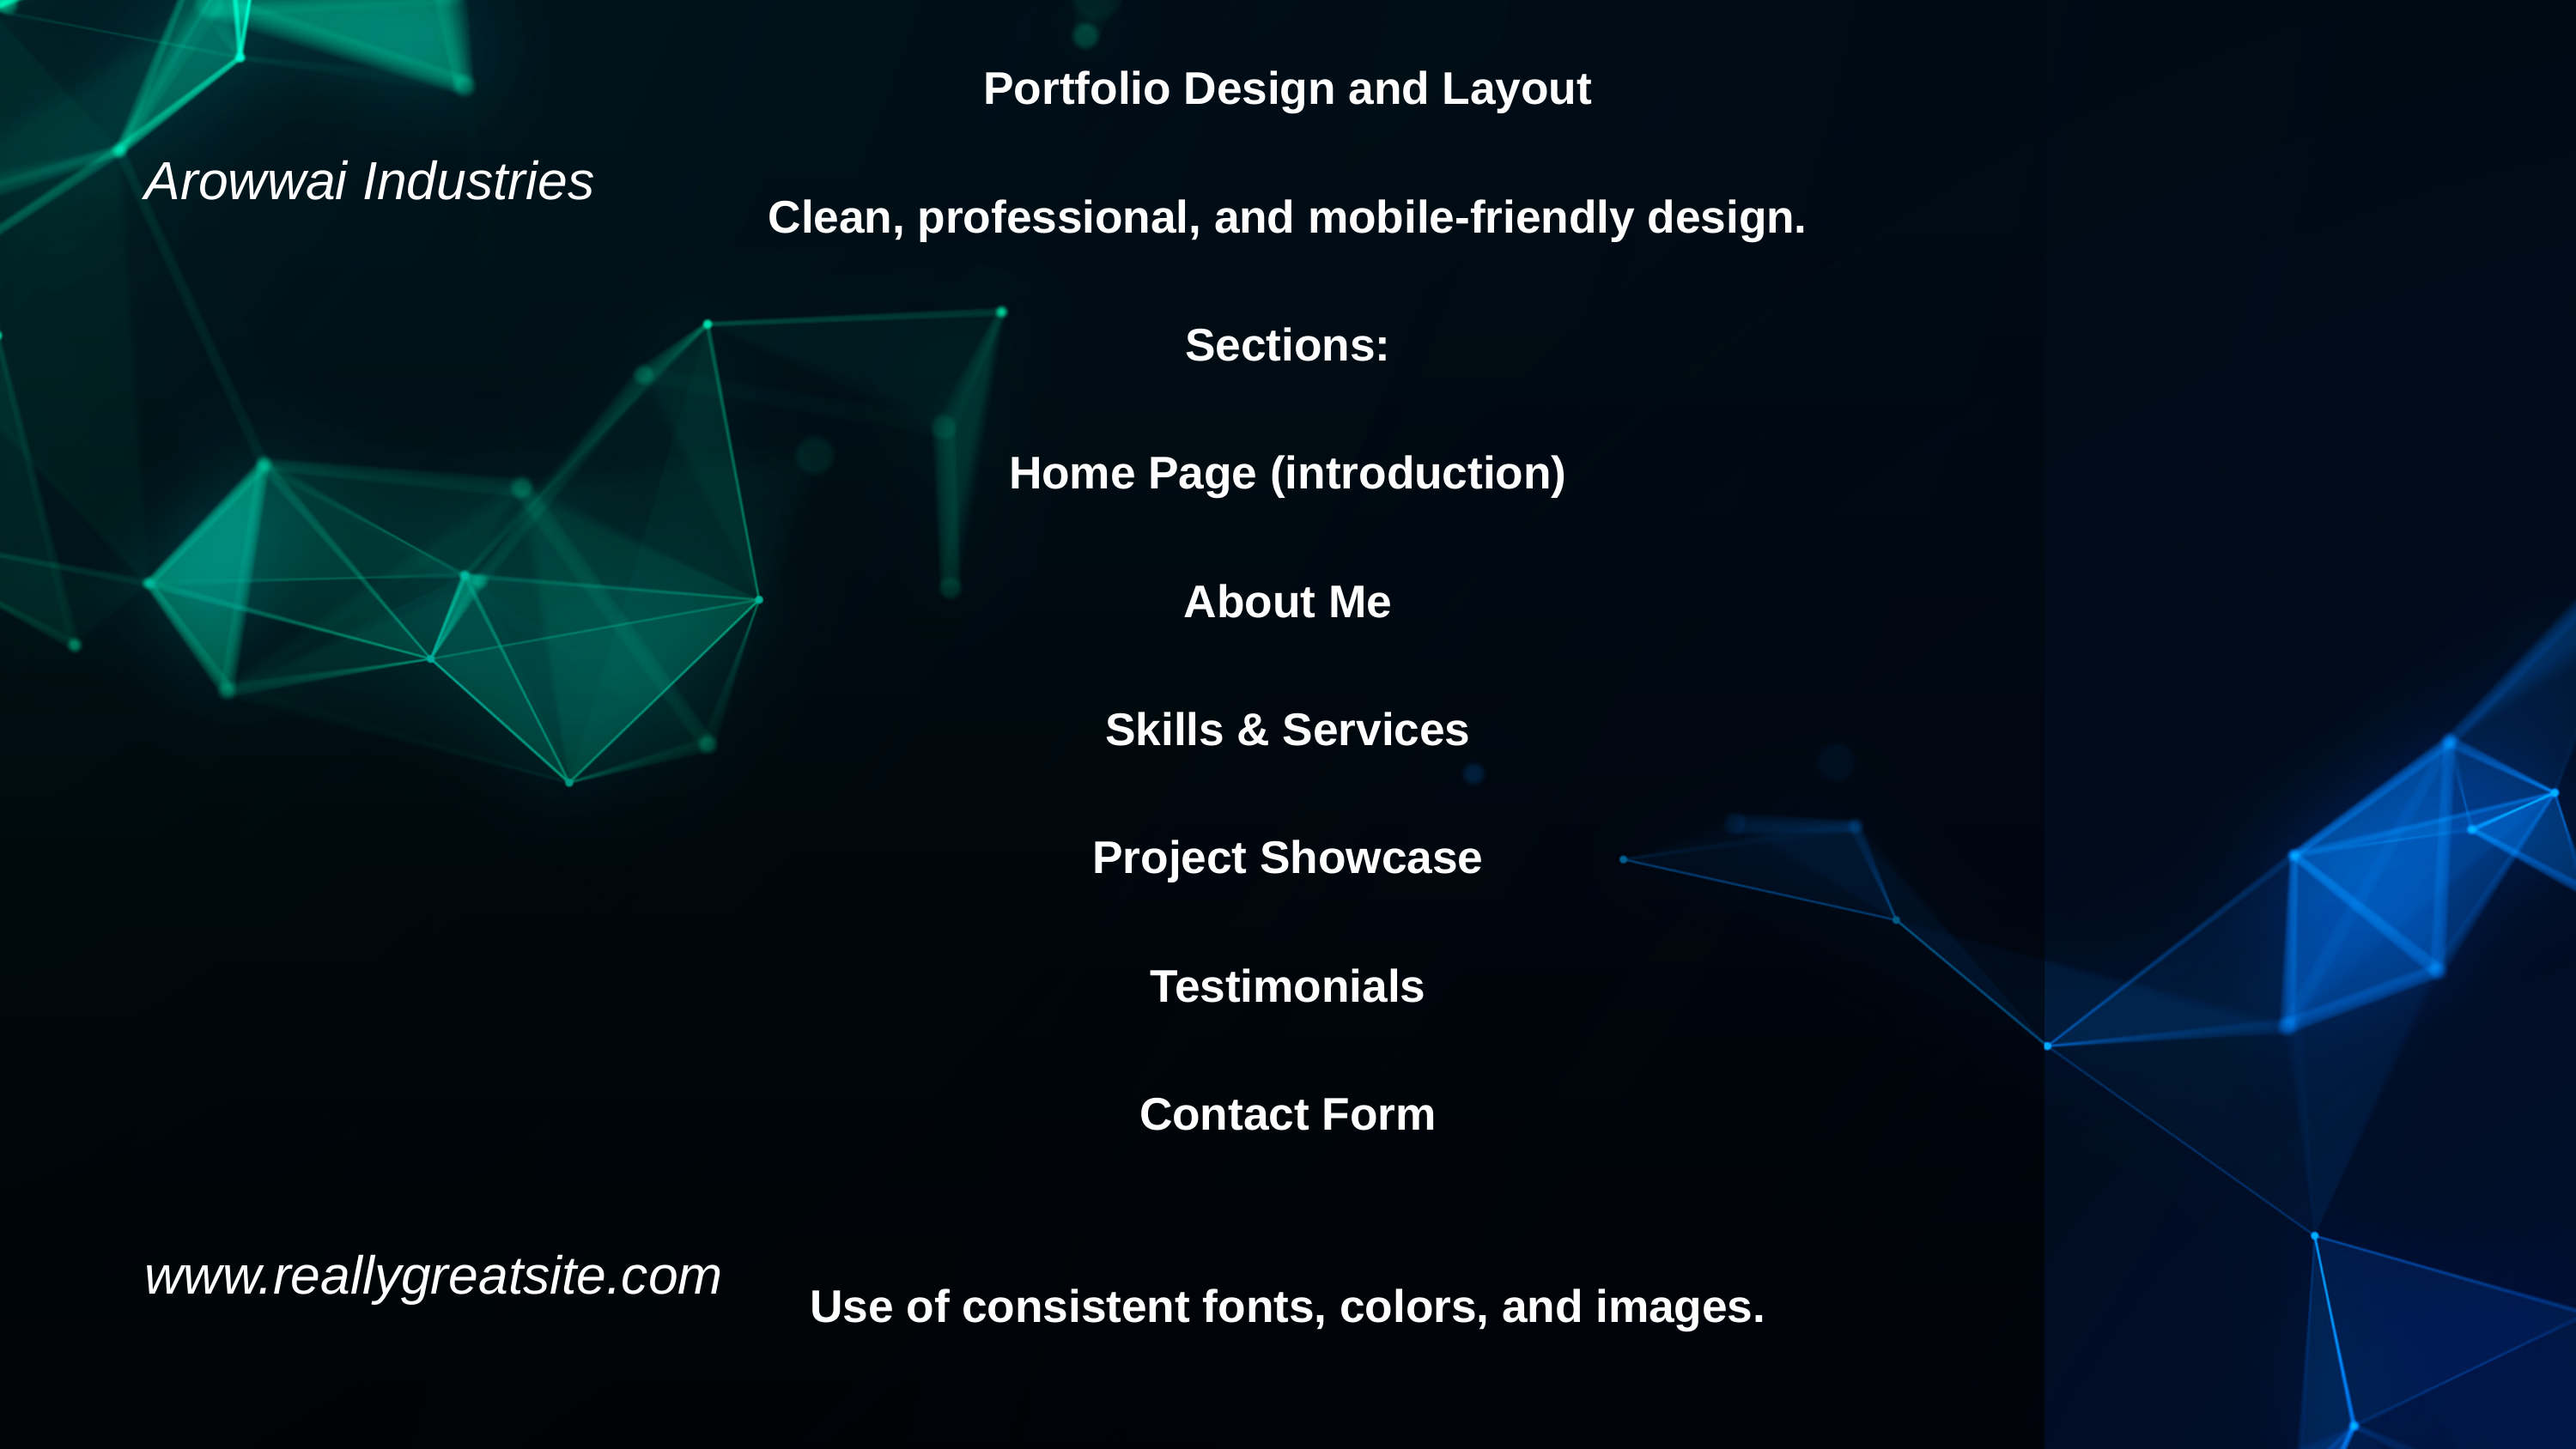

Portfolio Design and Layout

Clean, professional, and mobile-friendly design.

Sections:

Home Page (introduction)

About Me

Skills & Services

Project Showcase

Testimonials

Contact Form

Use of consistent fonts, colors, and images.

Arowwai Industries
www.reallygreatsite.com